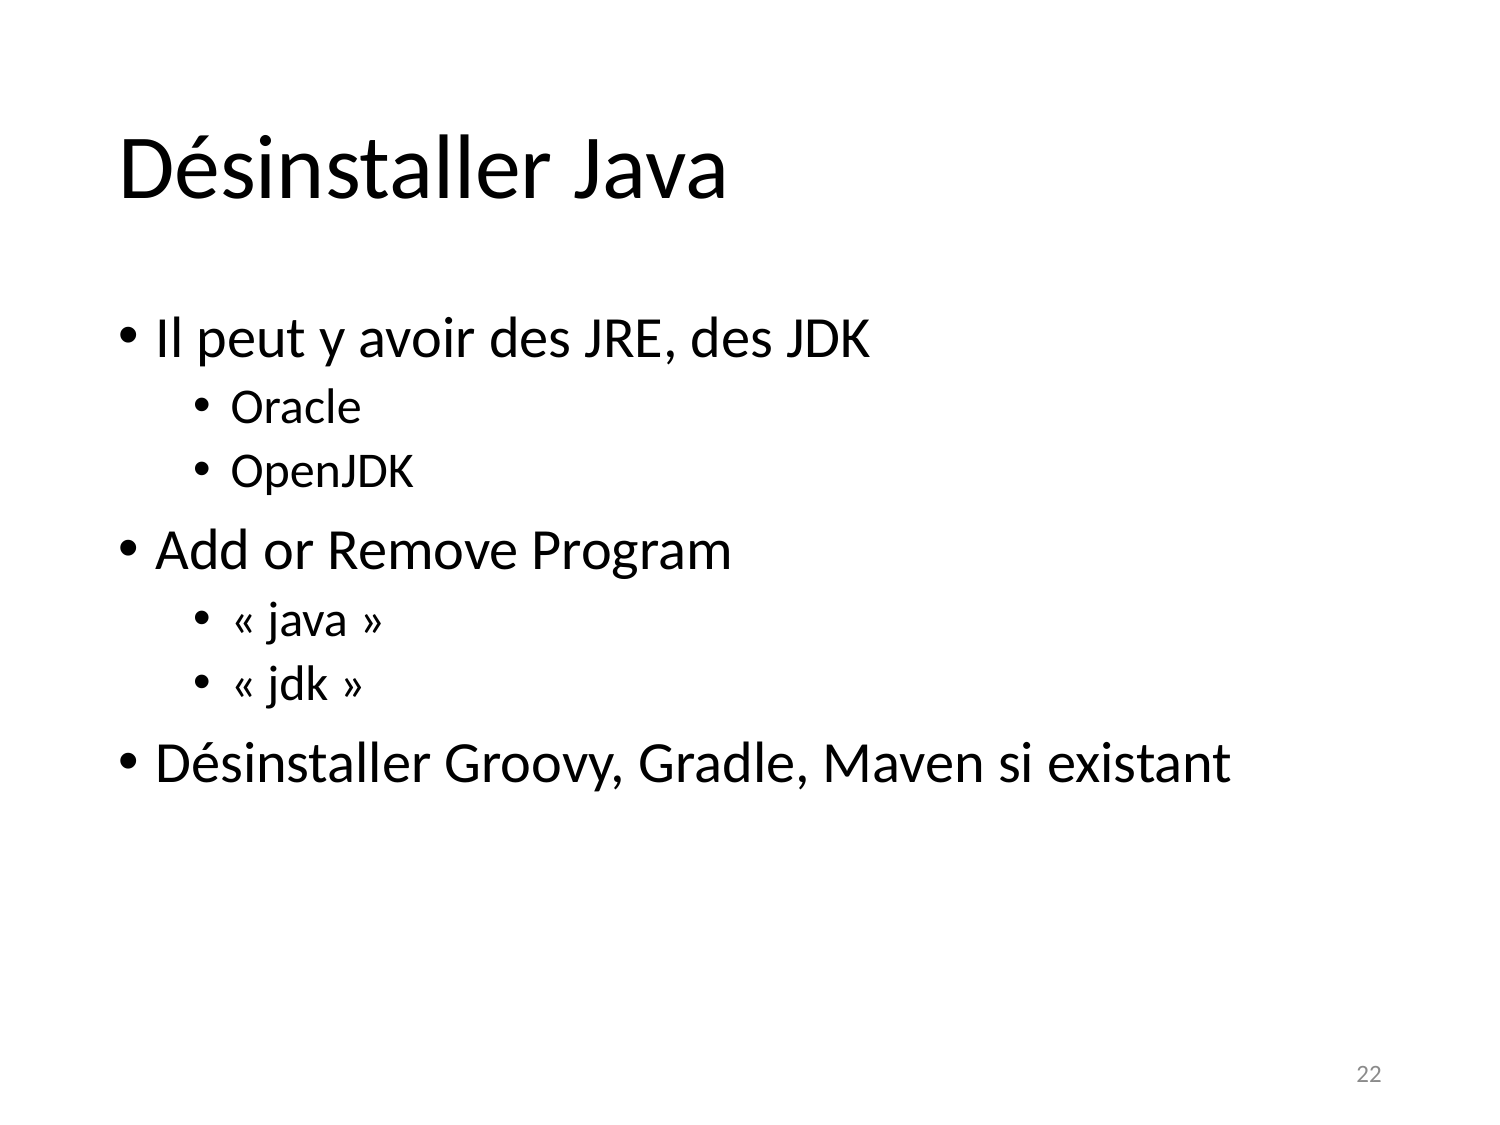

# Désinstaller Java
Il peut y avoir des JRE, des JDK
Oracle
OpenJDK
Add or Remove Program
« java »
« jdk »
Désinstaller Groovy, Gradle, Maven si existant
22